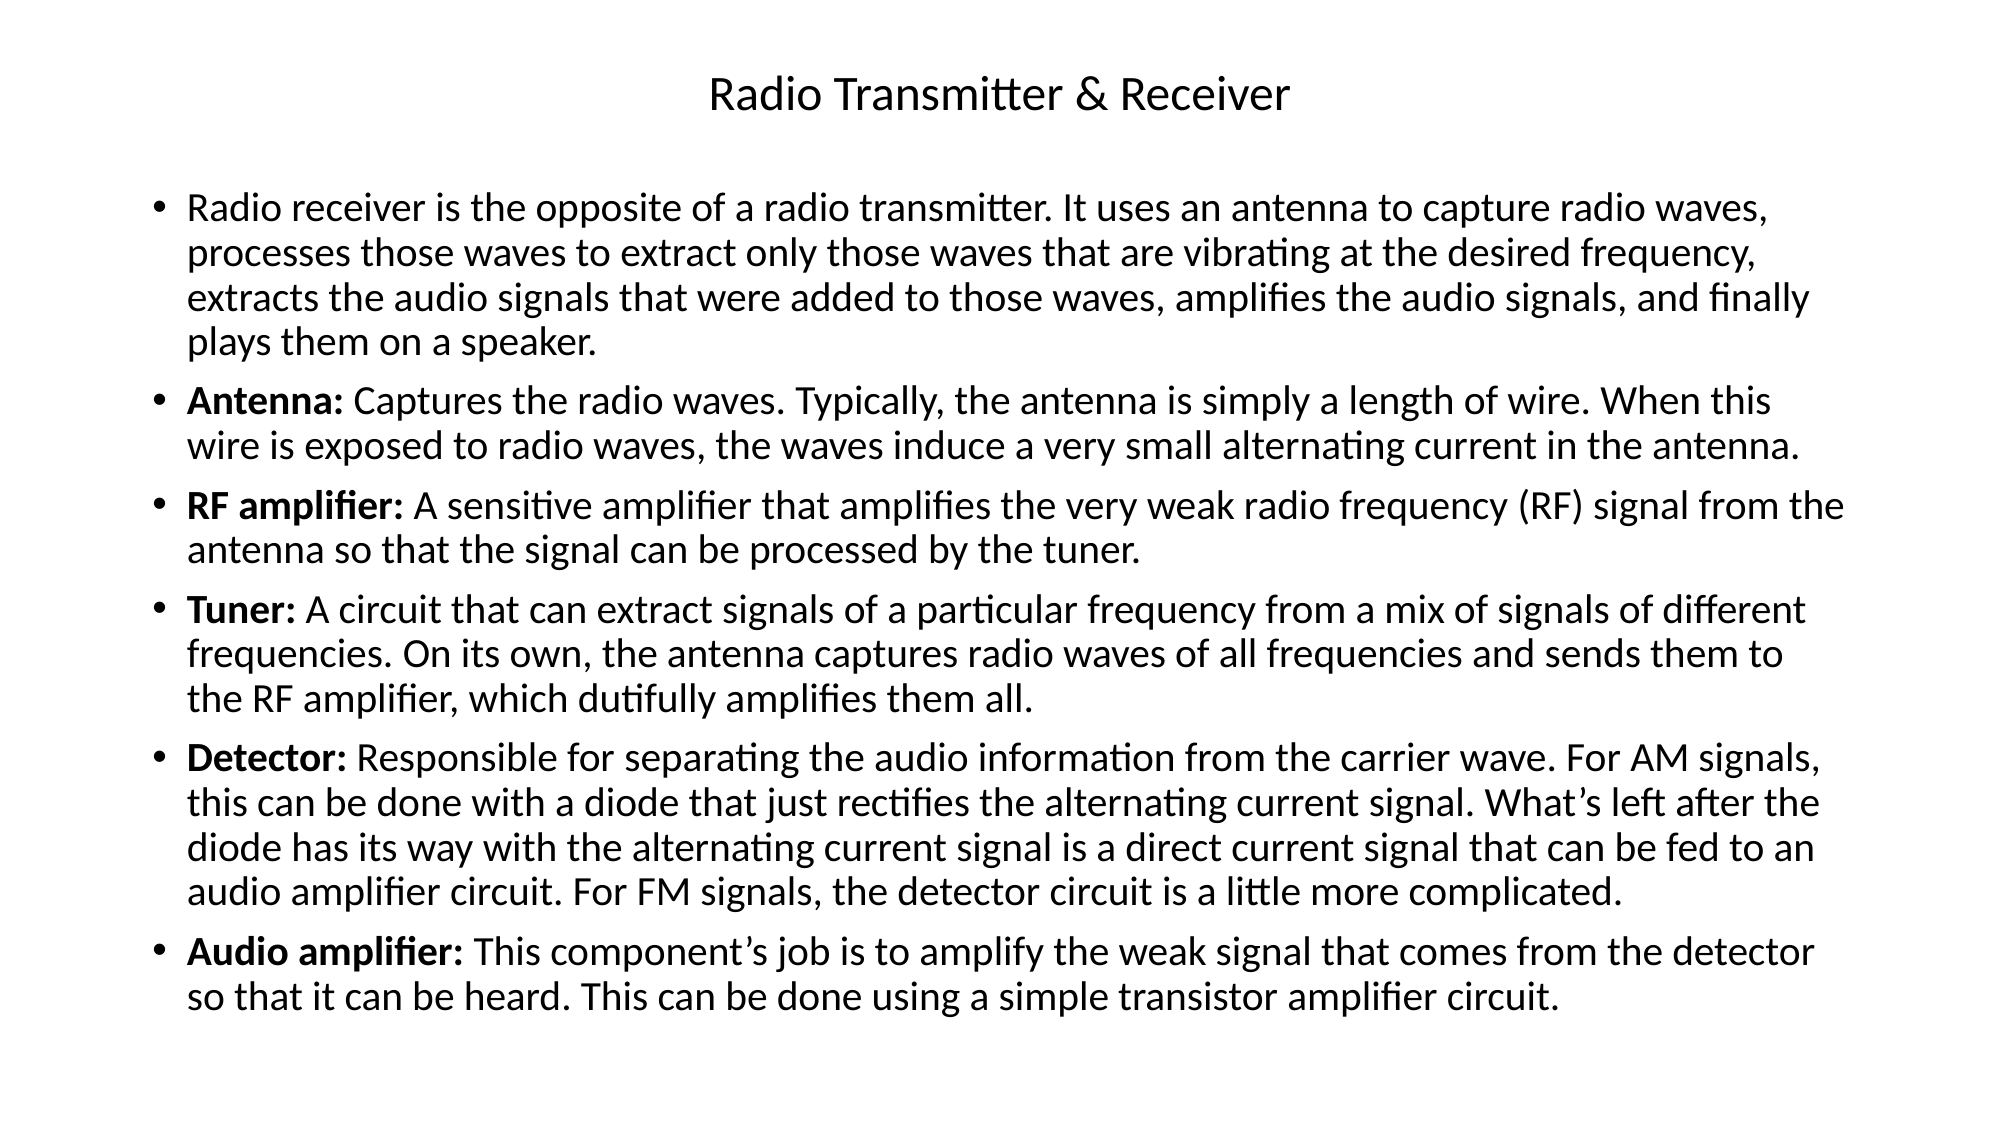

# Radio Transmitter & Receiver
Radio receiver is the opposite of a radio transmitter. It uses an antenna to capture radio waves, processes those waves to extract only those waves that are vibrating at the desired frequency, extracts the audio signals that were added to those waves, amplifies the audio signals, and finally plays them on a speaker.
Antenna: Captures the radio waves. Typically, the antenna is simply a length of wire. When this wire is exposed to radio waves, the waves induce a very small alternating current in the antenna.
RF amplifier: A sensitive amplifier that amplifies the very weak radio frequency (RF) signal from the antenna so that the signal can be processed by the tuner.
Tuner: A circuit that can extract signals of a particular frequency from a mix of signals of different frequencies. On its own, the antenna captures radio waves of all frequencies and sends them to the RF amplifier, which dutifully amplifies them all.
Detector: Responsible for separating the audio information from the carrier wave. For AM signals, this can be done with a diode that just rectifies the alternating current signal. What’s left after the diode has its way with the alternating current signal is a direct current signal that can be fed to an audio amplifier circuit. For FM signals, the detector circuit is a little more complicated.
Audio amplifier: This component’s job is to amplify the weak signal that comes from the detector so that it can be heard. This can be done using a simple transistor amplifier circuit.